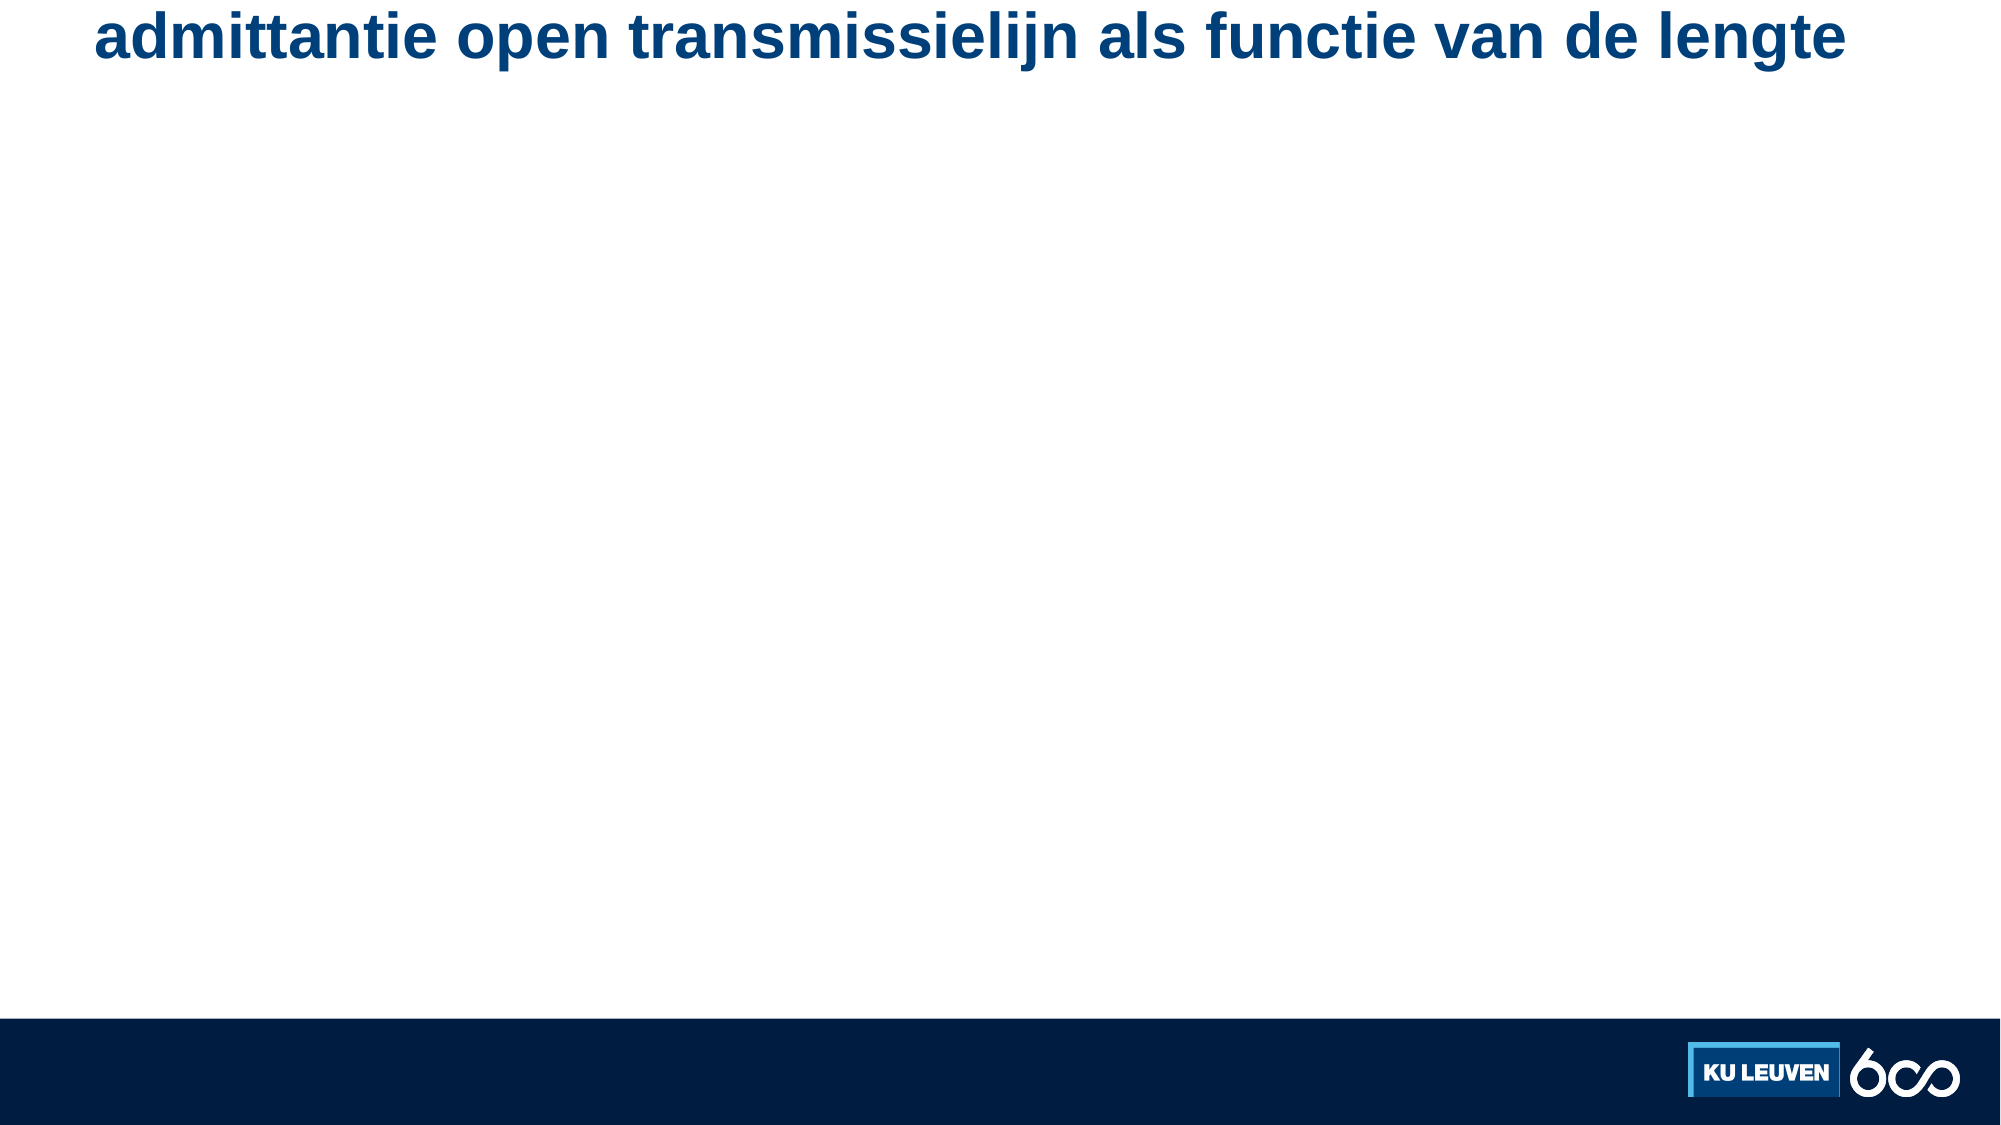

# admittantie open transmissielijn als functie van de lengte